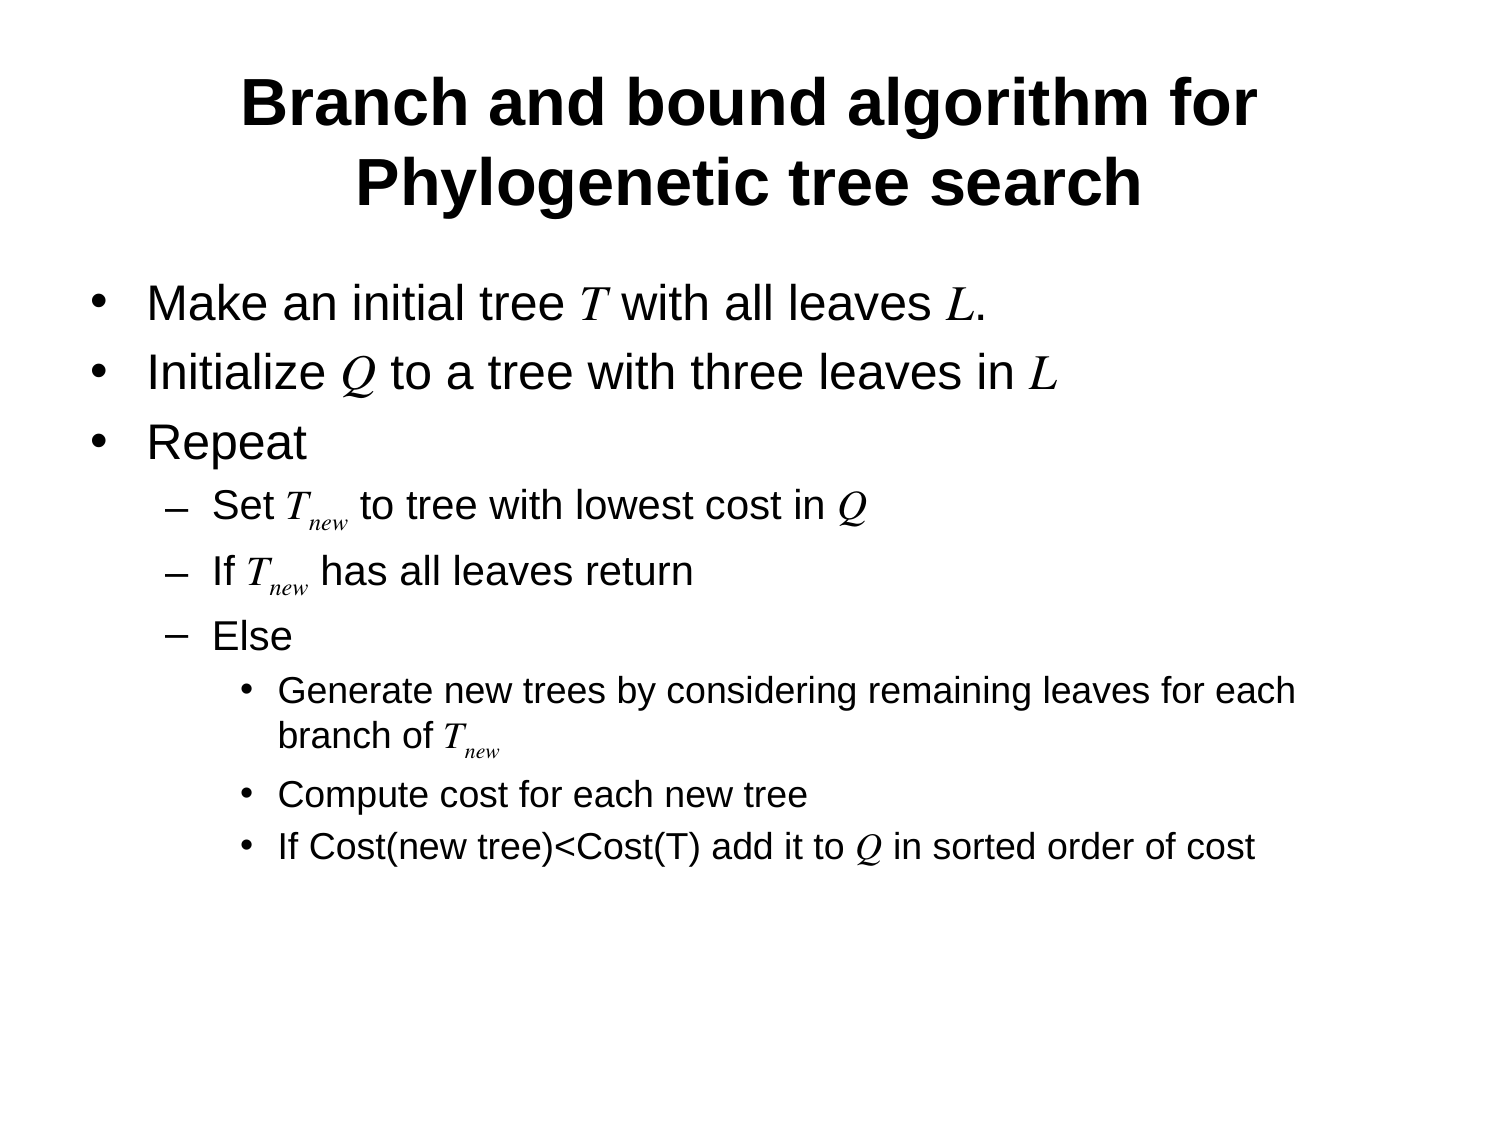

# Branch and bound algorithm for Phylogenetic tree search
Make an initial tree T with all leaves L.
Initialize Q to a tree with three leaves in L
Repeat
Set Tnew to tree with lowest cost in Q
If Tnew has all leaves return
Else
Generate new trees by considering remaining leaves for each branch of Tnew
Compute cost for each new tree
If Cost(new tree)<Cost(T) add it to Q in sorted order of cost